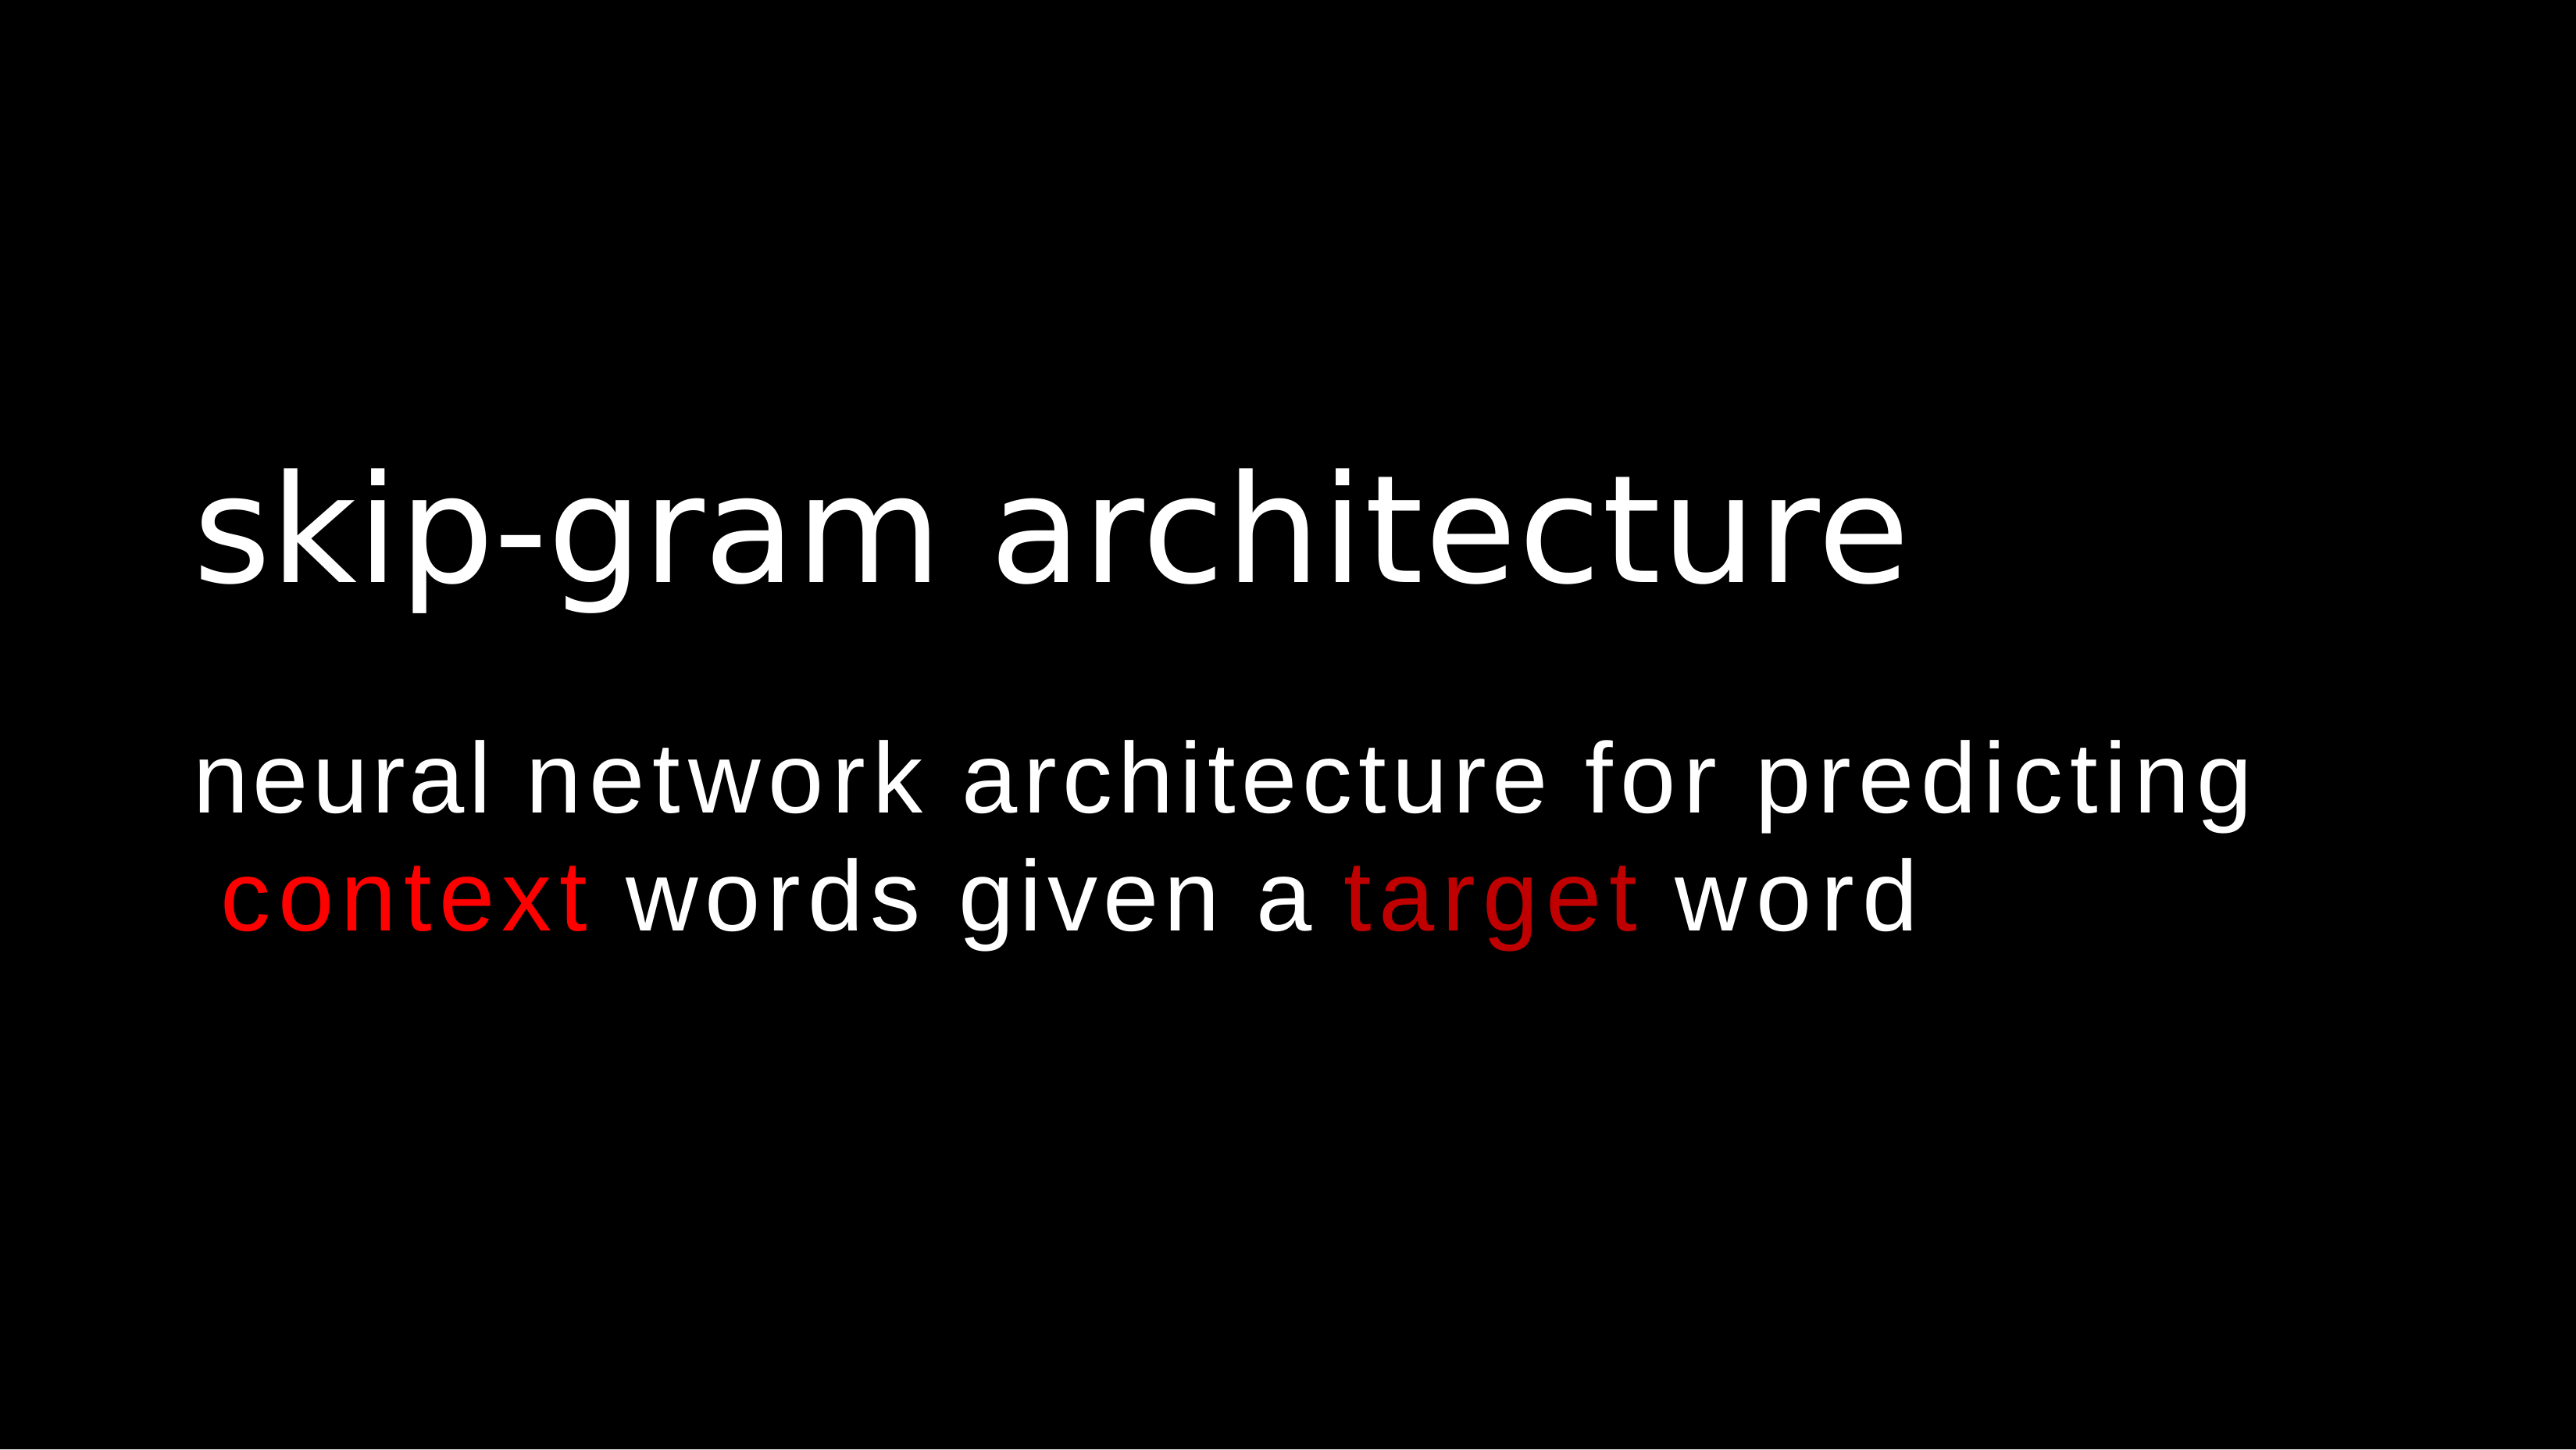

skip-gram architecture
neural network architecture for predicting  context words given a target word